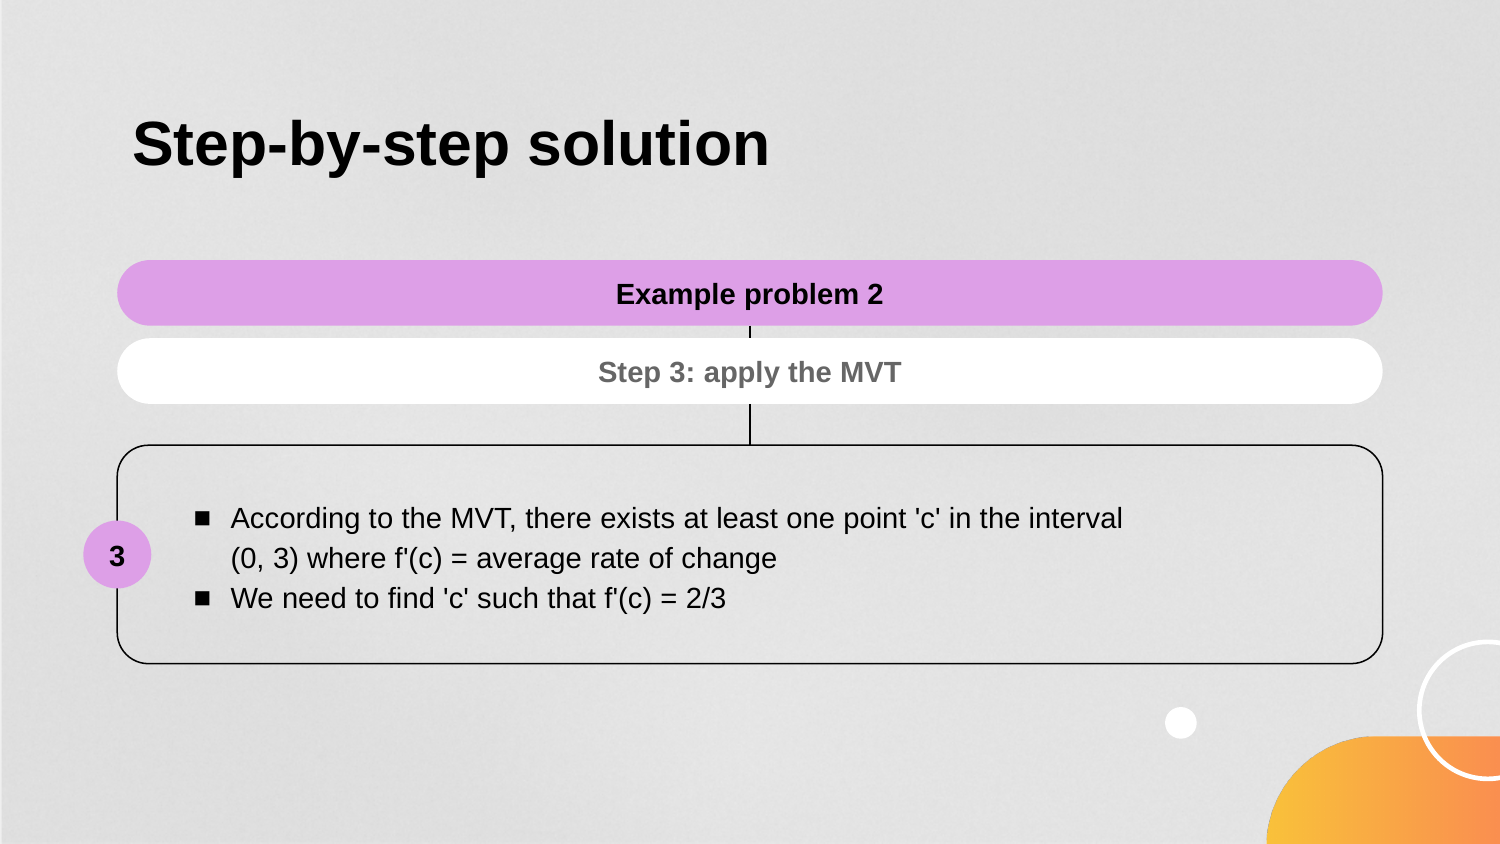

# Step-by-step solution
Example problem 2
Step 3: apply the MVT
According to the MVT, there exists at least one point 'c' in the interval
(0, 3) where f'(c) = average rate of change
We need to find 'c' such that f'(c) = 2/3

3